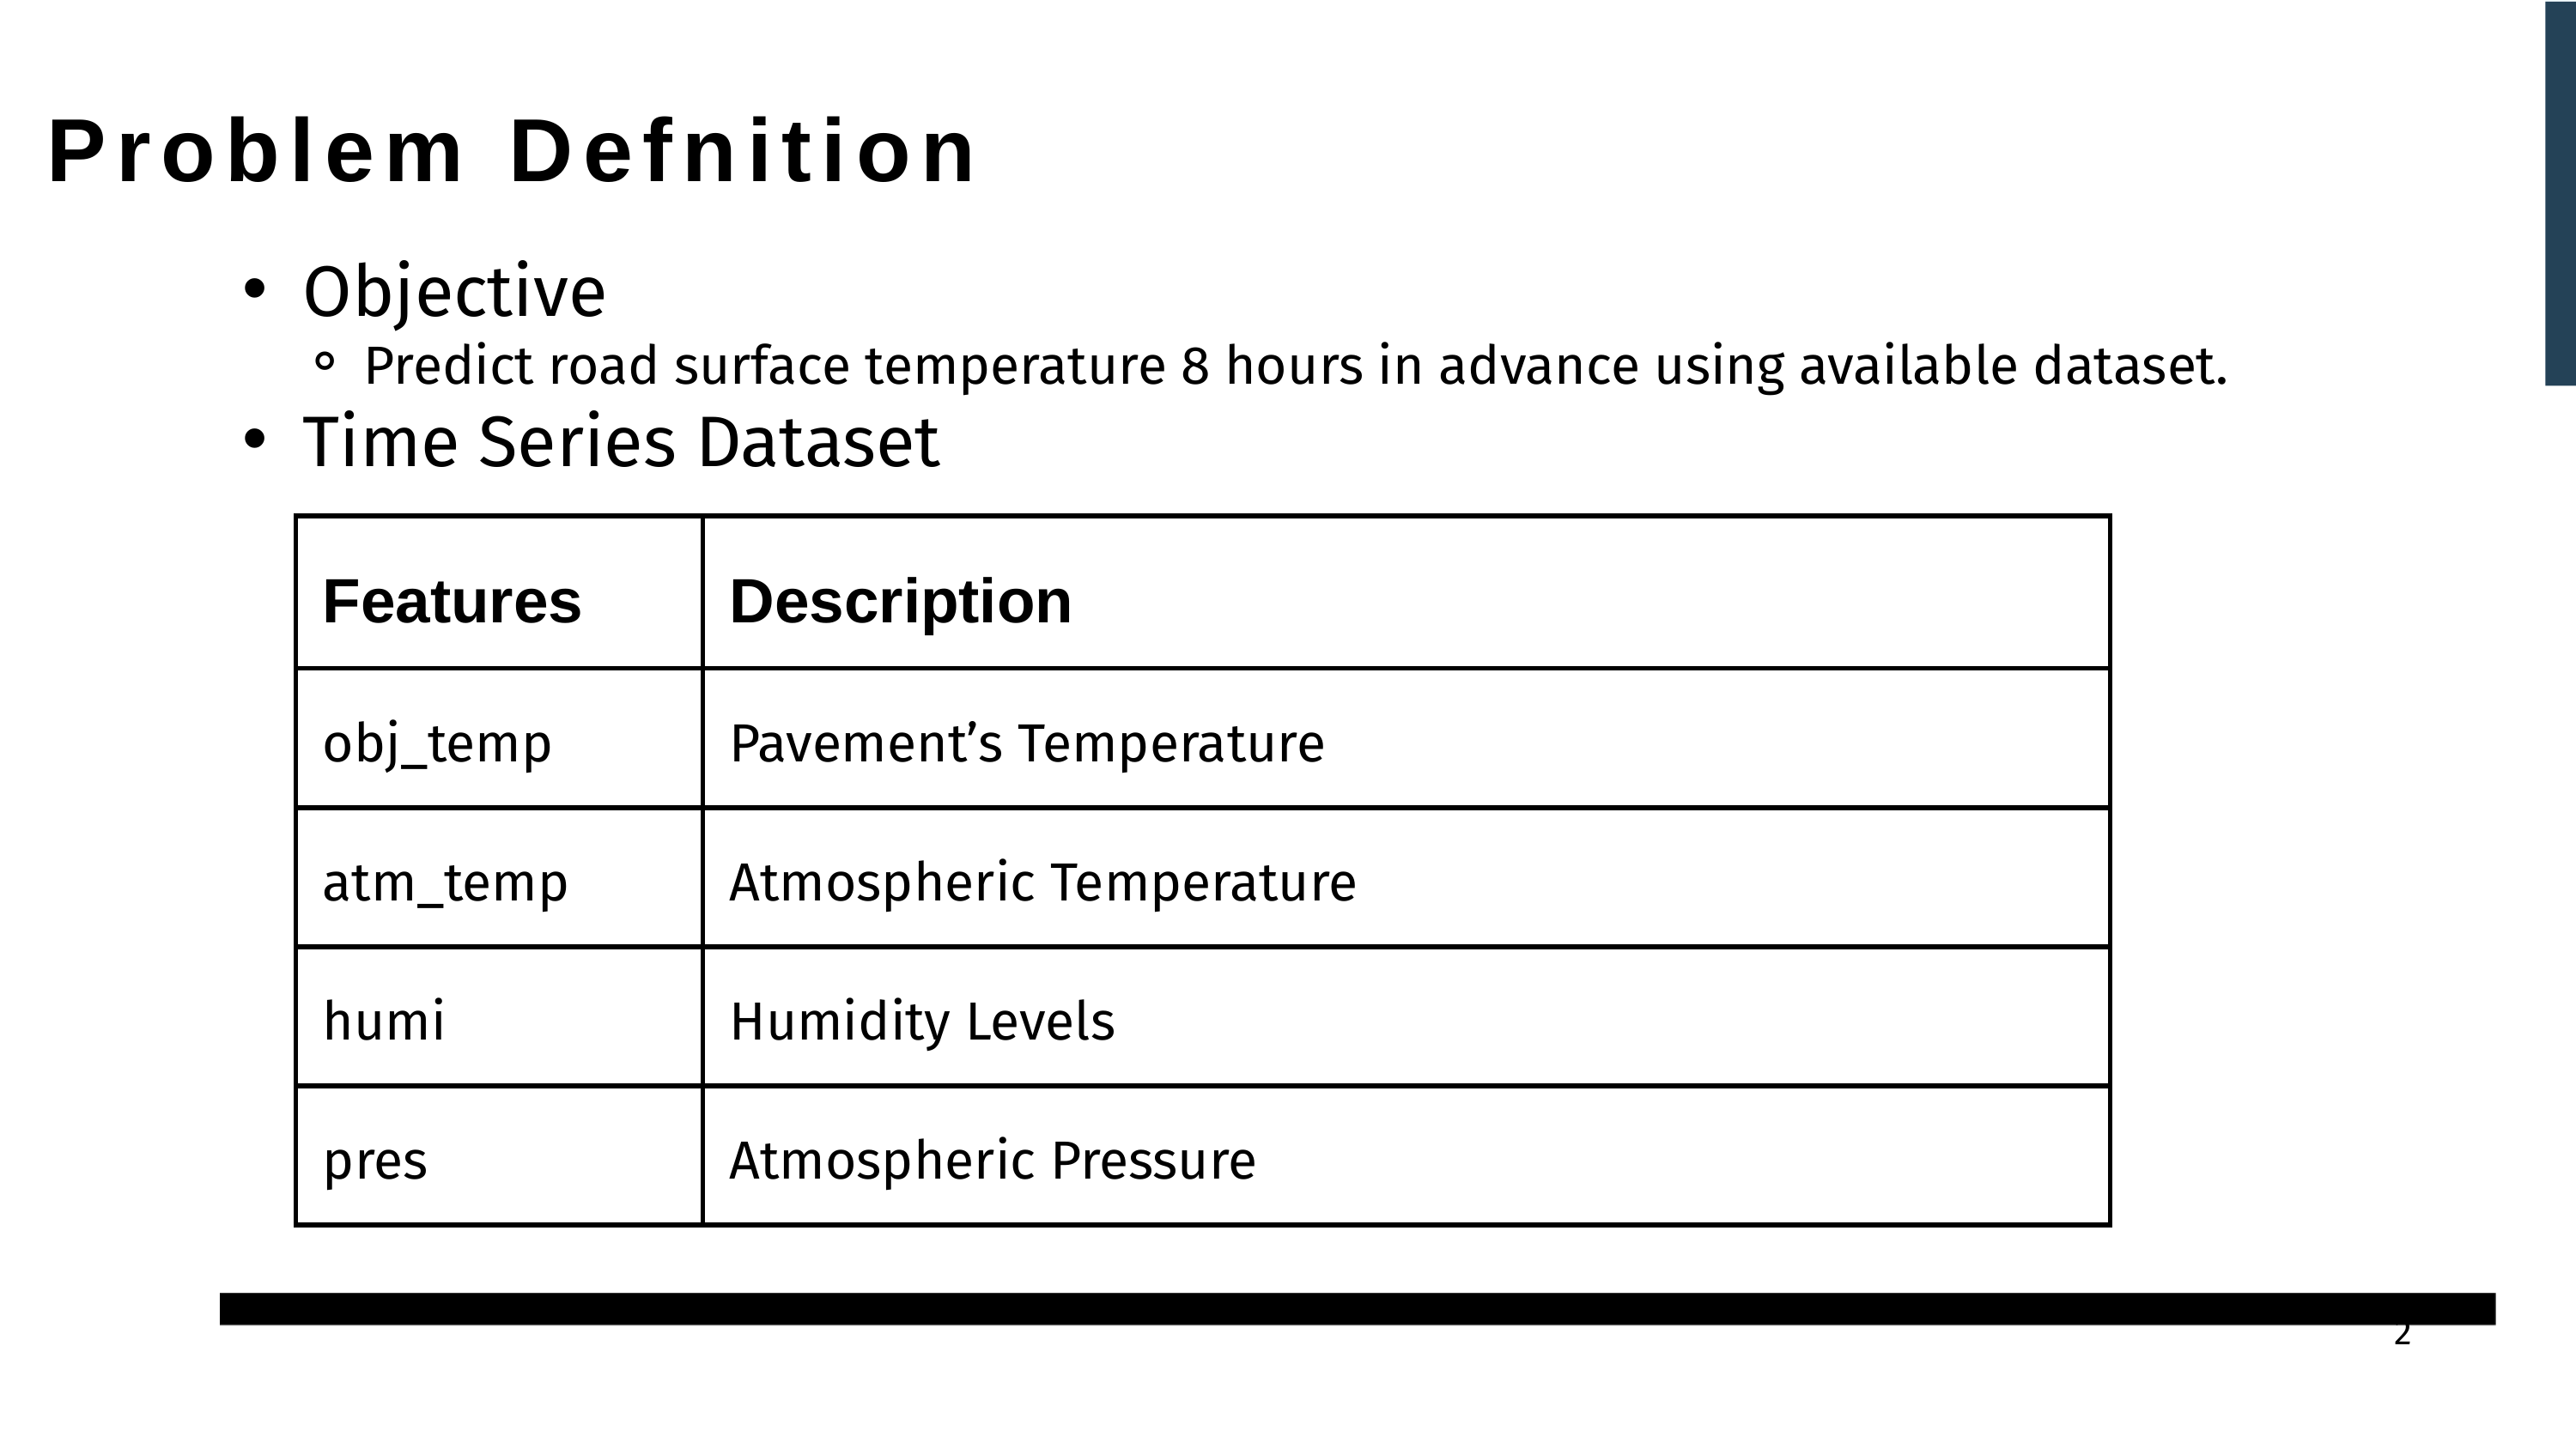

Problem Defnition
Objective
Predict road surface temperature 8 hours in advance using available dataset.
Time Series Dataset
| Features | Description |
| --- | --- |
| obj\_temp | Pavement’s Temperature |
| atm\_temp | Atmospheric Temperature |
| humi | Humidity Levels |
| pres | Atmospheric Pressure |

2